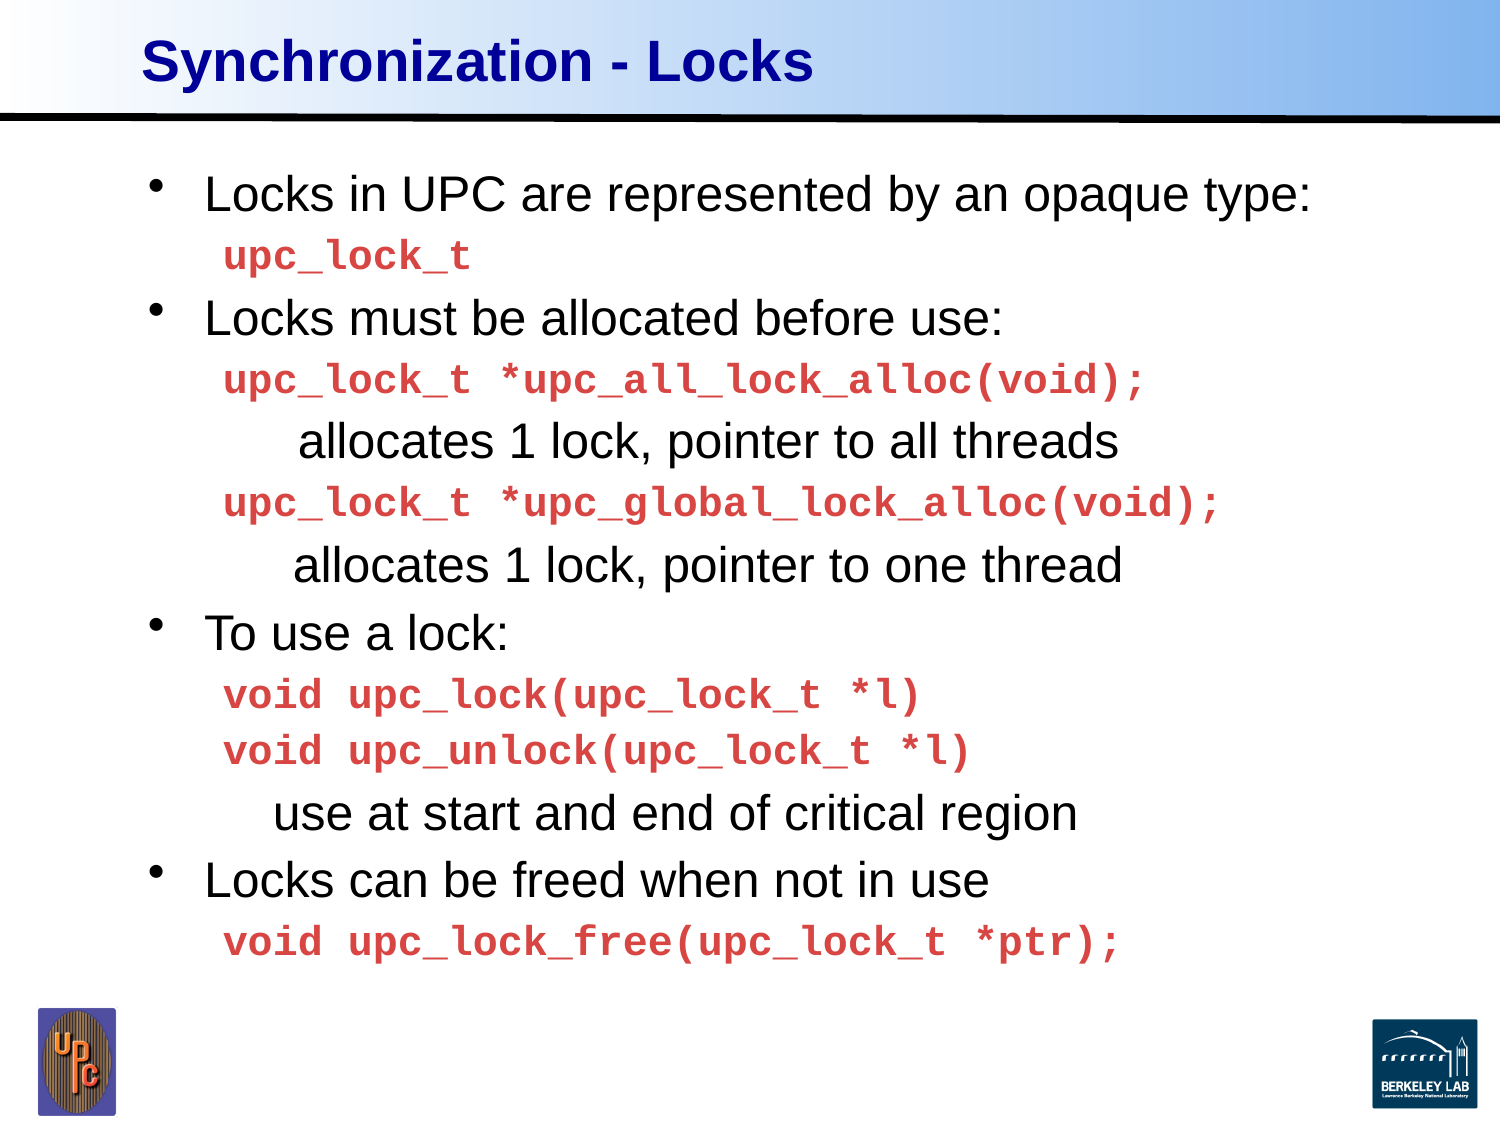

# Synchronization - Locks
Locks in UPC are represented by an opaque type:
upc_lock_t
Locks must be allocated before use:
upc_lock_t *upc_all_lock_alloc(void);
   allocates 1 lock, pointer to all threads
upc_lock_t *upc_global_lock_alloc(void);
     allocates 1 lock, pointer to one thread
To use a lock:
void upc_lock(upc_lock_t *l)
void upc_unlock(upc_lock_t *l)
  use at start and end of critical region
Locks can be freed when not in use
void upc_lock_free(upc_lock_t *ptr);